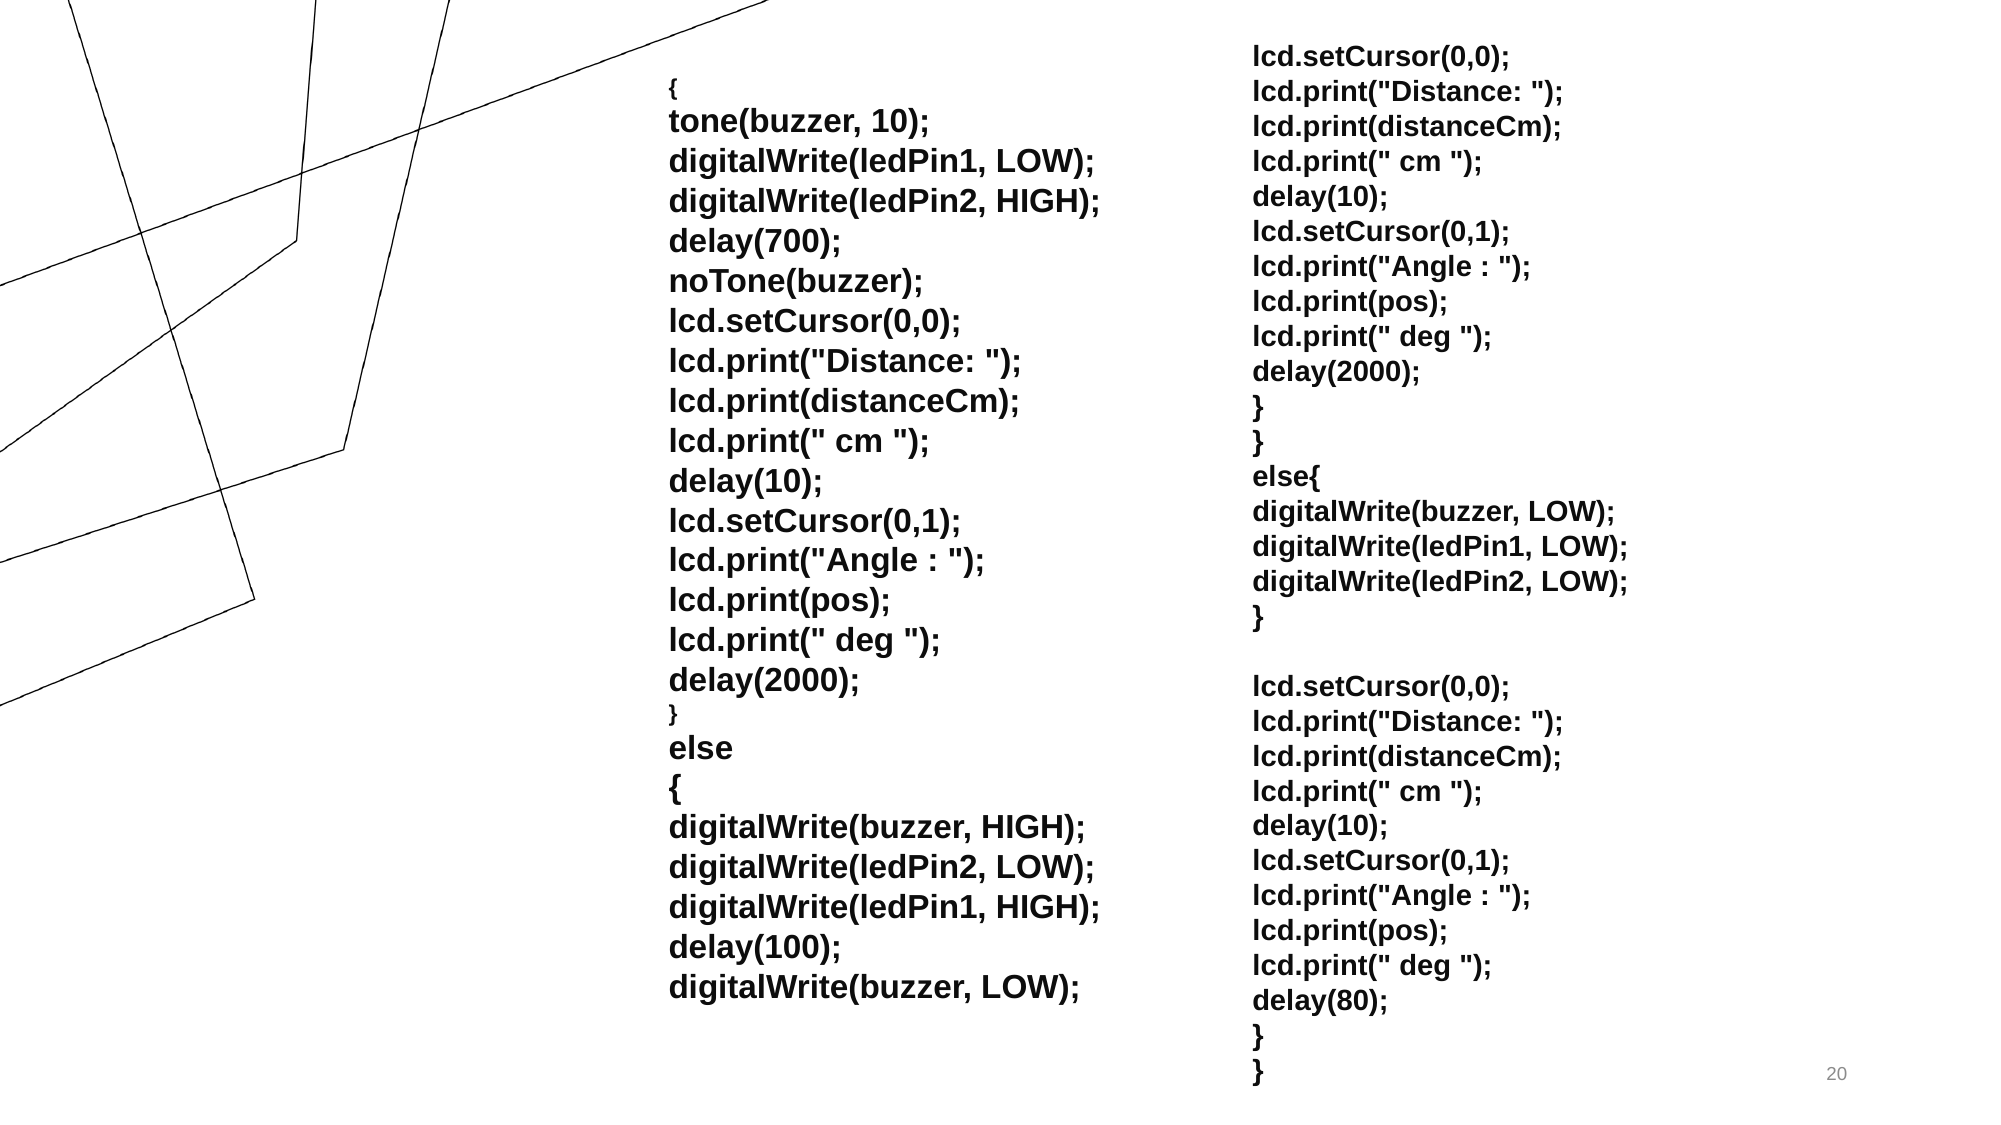

lcd.setCursor(0,0);
lcd.print("Distance: ");
lcd.print(distanceCm);
lcd.print(" cm ");
delay(10);
lcd.setCursor(0,1);
lcd.print("Angle : ");
lcd.print(pos);
lcd.print(" deg ");
delay(2000);
}
}
else{
digitalWrite(buzzer, LOW);
digitalWrite(ledPin1, LOW);
digitalWrite(ledPin2, LOW);
}

lcd.setCursor(0,0);
lcd.print("Distance: ");
lcd.print(distanceCm);
lcd.print(" cm ");
delay(10);
lcd.setCursor(0,1);
lcd.print("Angle : ");
lcd.print(pos);
lcd.print(" deg ");
delay(80);
}
}

{
tone(buzzer, 10);
digitalWrite(ledPin1, LOW);
digitalWrite(ledPin2, HIGH);
delay(700);
noTone(buzzer);
lcd.setCursor(0,0);
lcd.print("Distance: ");
lcd.print(distanceCm);
lcd.print(" cm ");
delay(10);
lcd.setCursor(0,1);
lcd.print("Angle : ");
lcd.print(pos);
lcd.print(" deg ");
delay(2000);
}
else
{
digitalWrite(buzzer, HIGH);
digitalWrite(ledPin2, LOW);
digitalWrite(ledPin1, HIGH);
delay(100);
digitalWrite(buzzer, LOW);

20